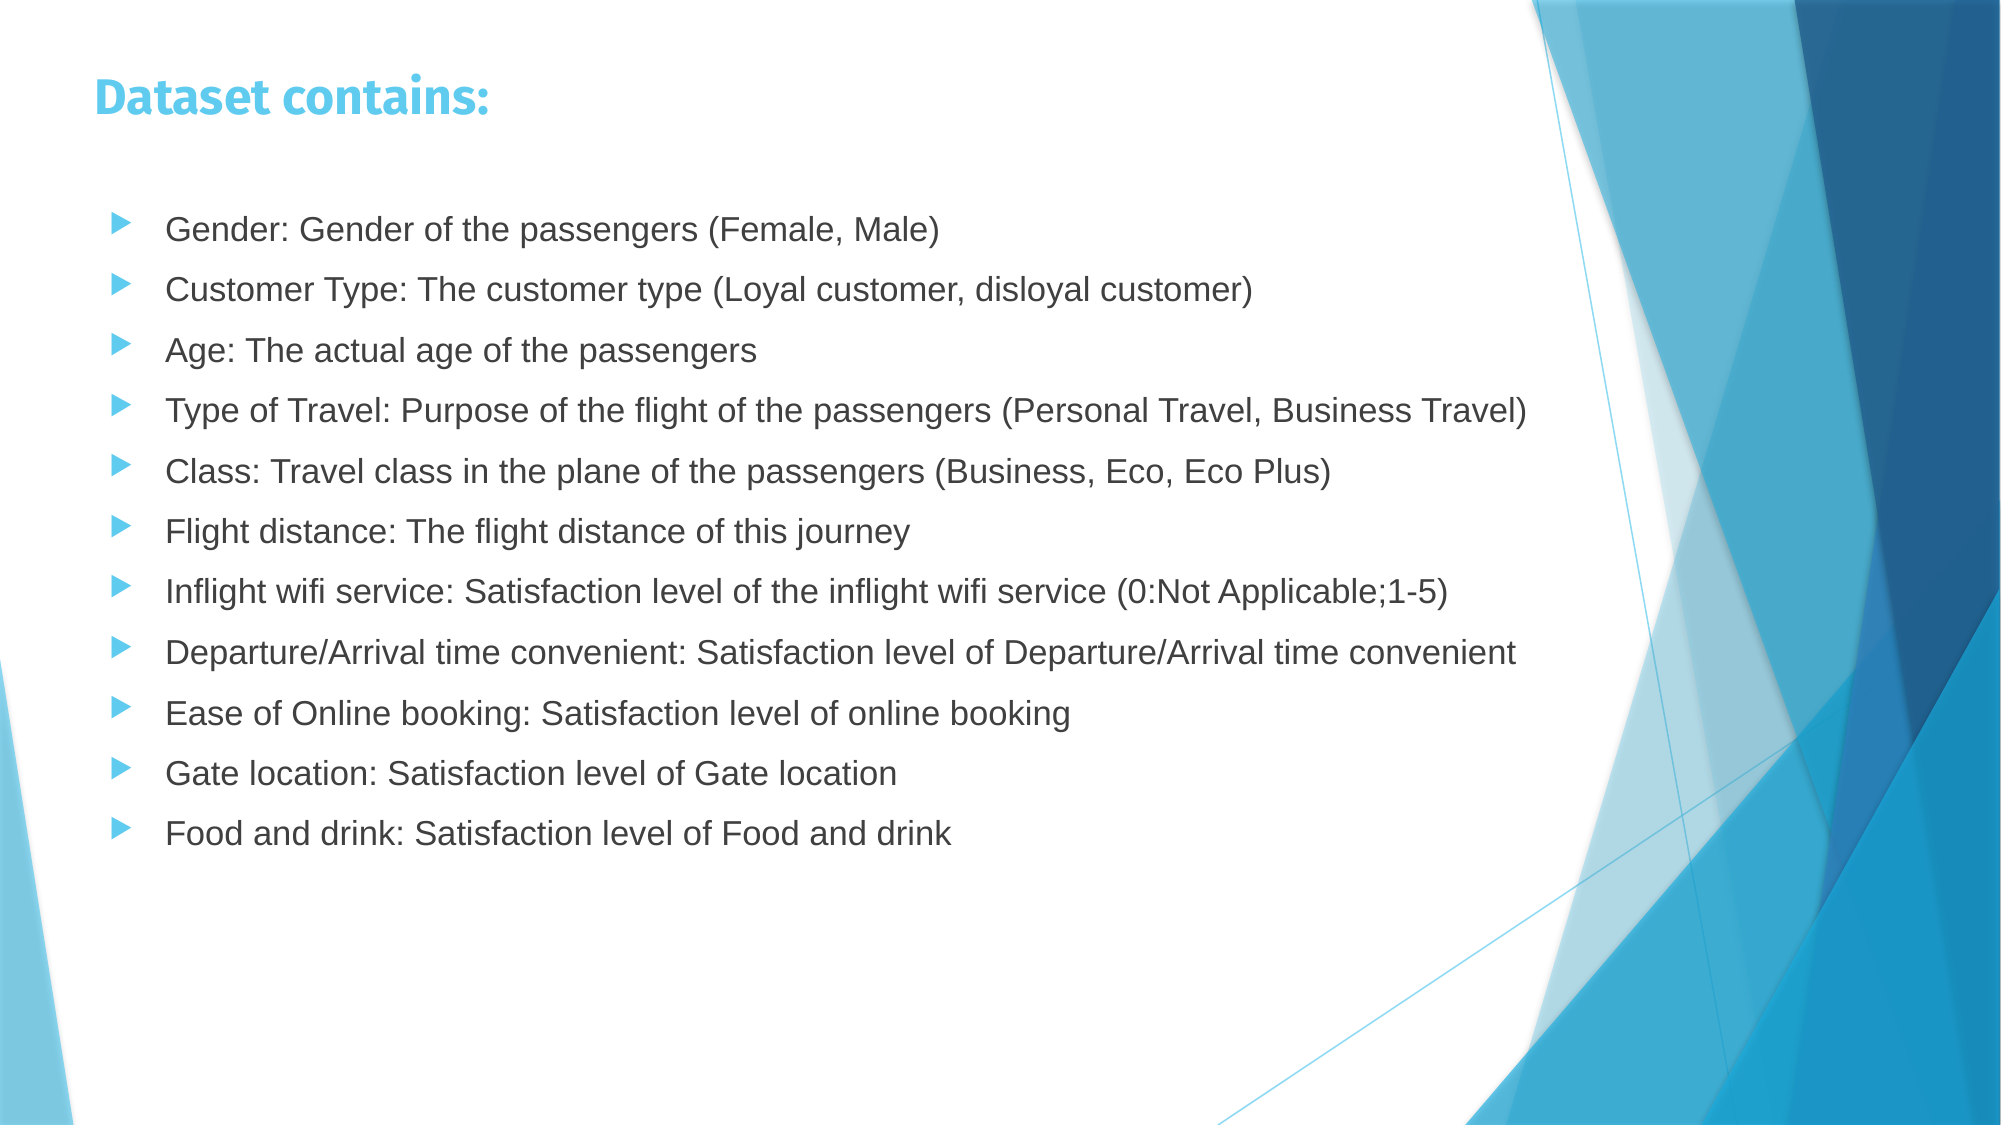

# Dataset contains:
Gender: Gender of the passengers (Female, Male)
Customer Type: The customer type (Loyal customer, disloyal customer)
Age: The actual age of the passengers
Type of Travel: Purpose of the flight of the passengers (Personal Travel, Business Travel)
Class: Travel class in the plane of the passengers (Business, Eco, Eco Plus)
Flight distance: The flight distance of this journey
Inflight wifi service: Satisfaction level of the inflight wifi service (0:Not Applicable;1-5)
Departure/Arrival time convenient: Satisfaction level of Departure/Arrival time convenient
Ease of Online booking: Satisfaction level of online booking
Gate location: Satisfaction level of Gate location
Food and drink: Satisfaction level of Food and drink